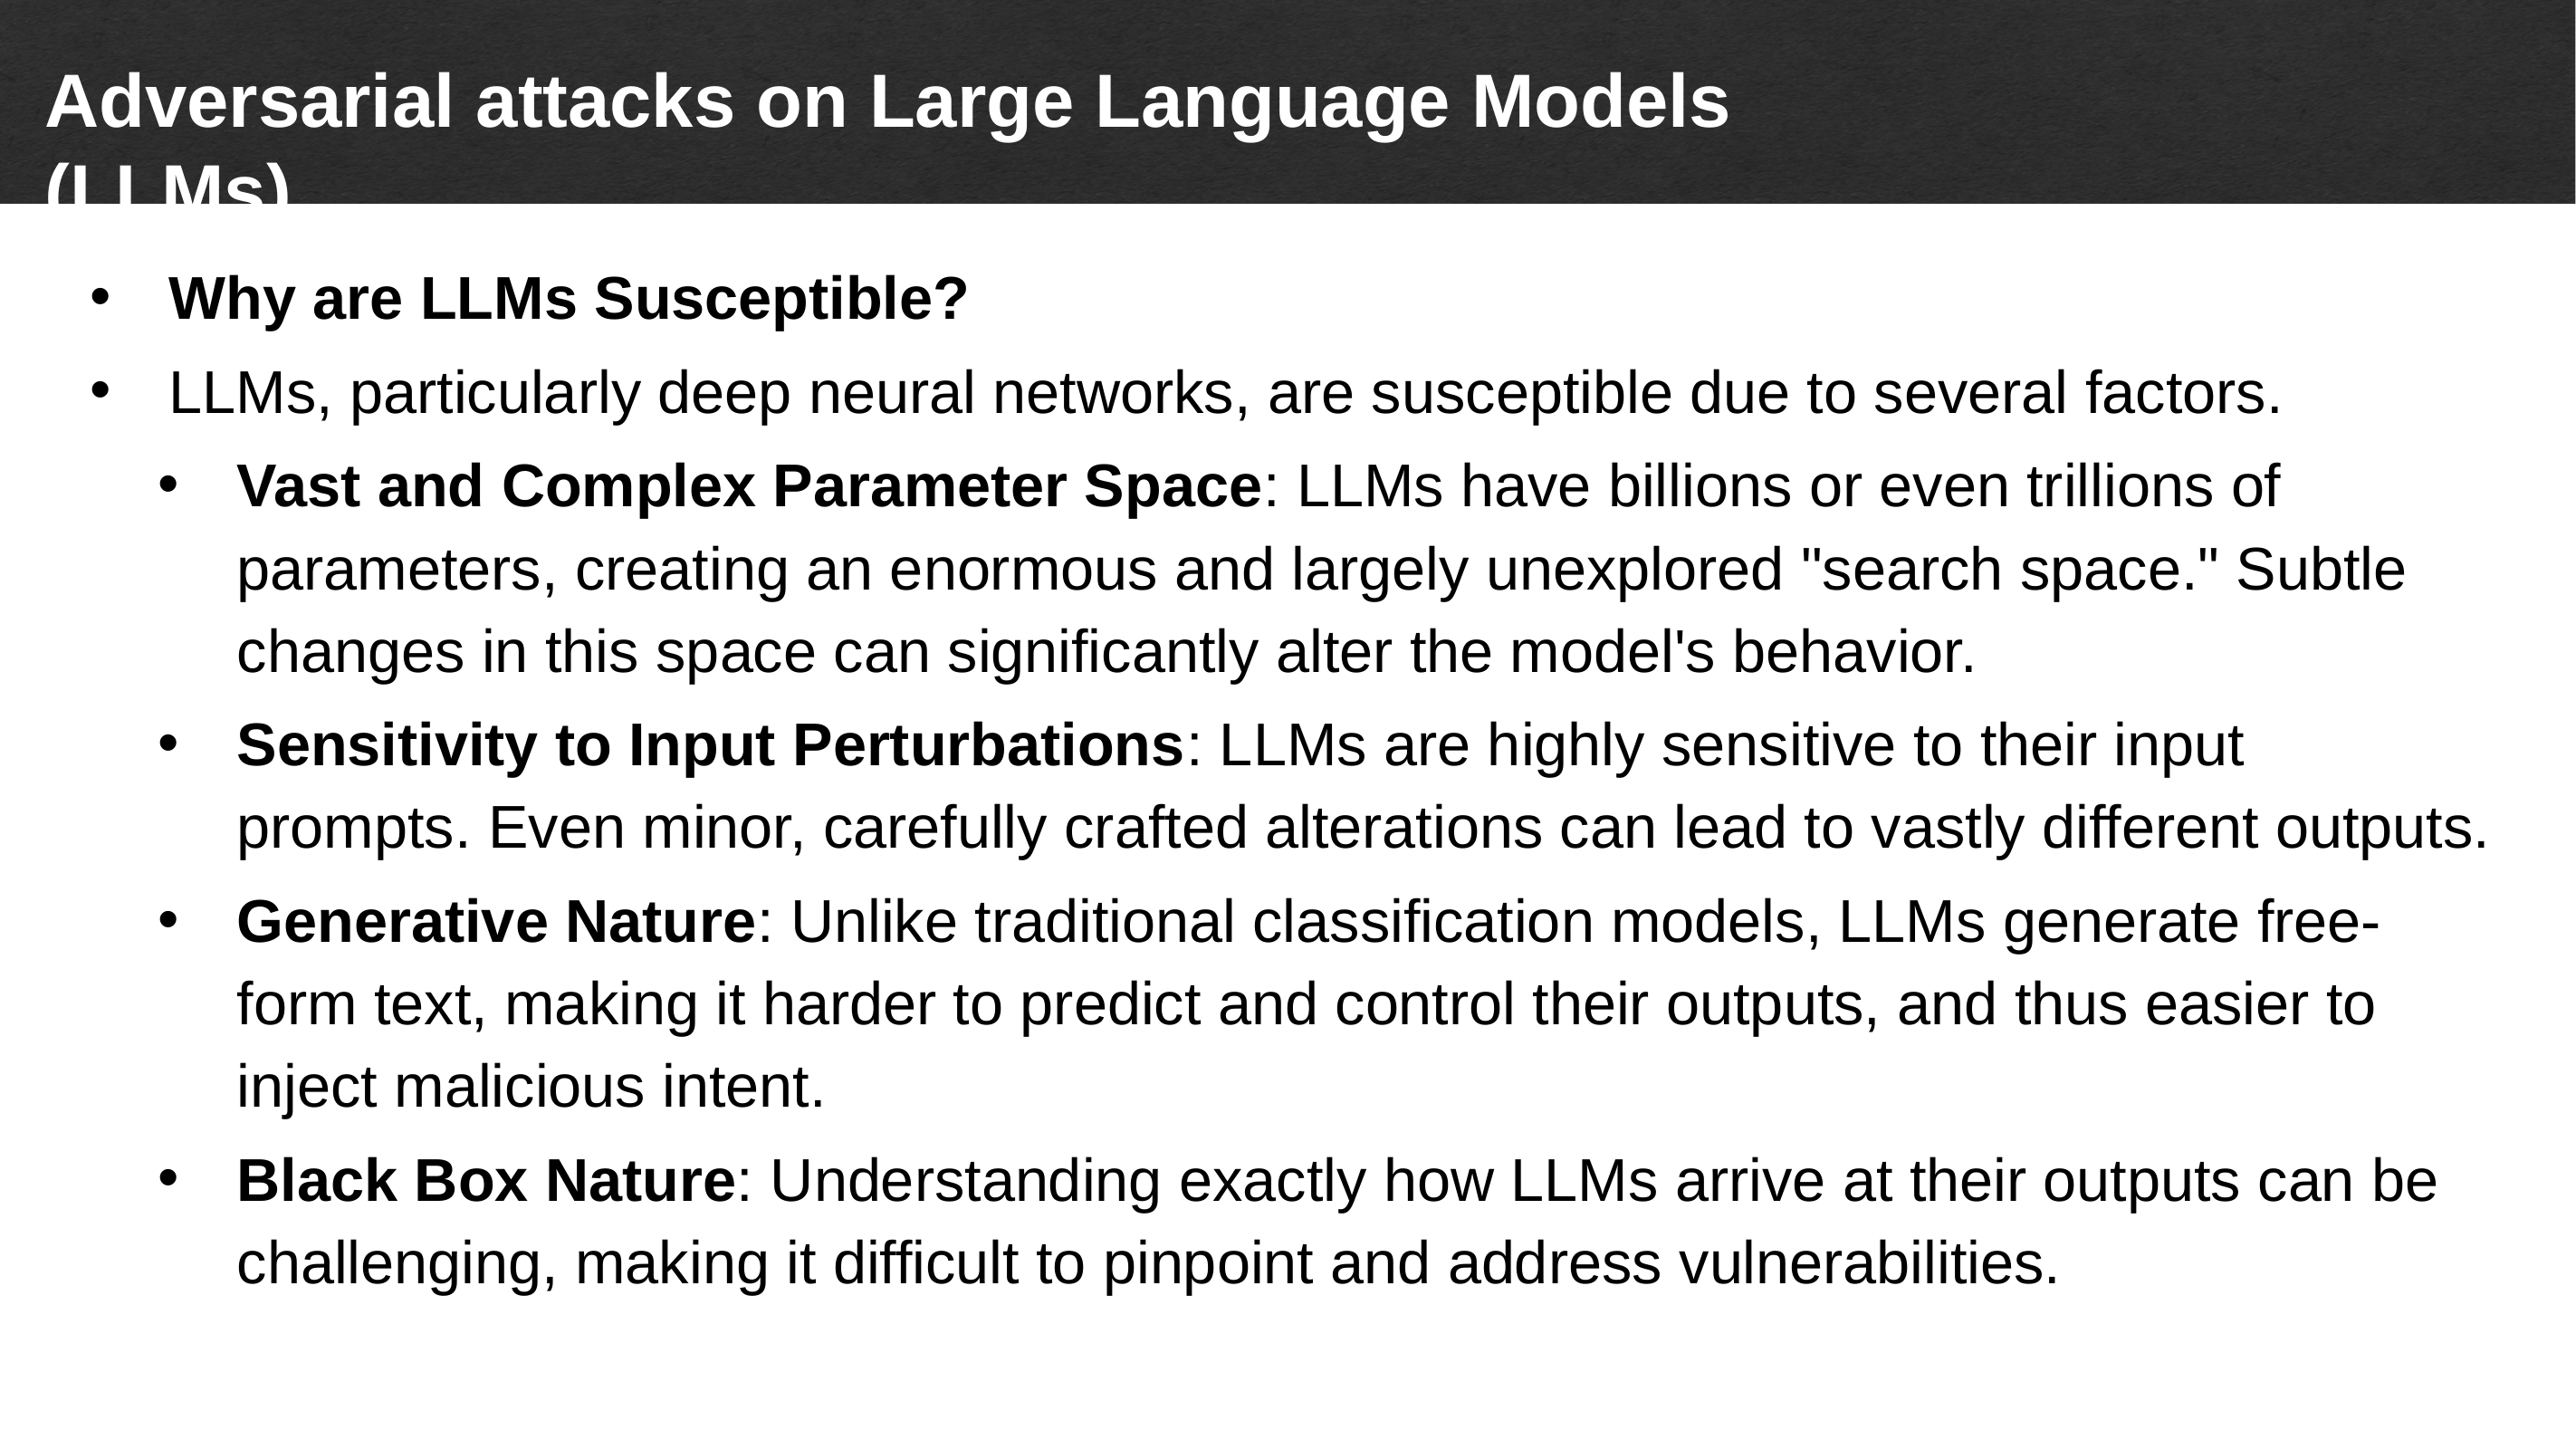

Adversarial attacks on Large Language Models (LLMs)
Why are LLMs Susceptible?
LLMs, particularly deep neural networks, are susceptible due to several factors.
Vast and Complex Parameter Space: LLMs have billions or even trillions of parameters, creating an enormous and largely unexplored "search space." Subtle changes in this space can significantly alter the model's behavior.
Sensitivity to Input Perturbations: LLMs are highly sensitive to their input prompts. Even minor, carefully crafted alterations can lead to vastly different outputs.
Generative Nature: Unlike traditional classification models, LLMs generate free-form text, making it harder to predict and control their outputs, and thus easier to inject malicious intent.
Black Box Nature: Understanding exactly how LLMs arrive at their outputs can be challenging, making it difficult to pinpoint and address vulnerabilities.